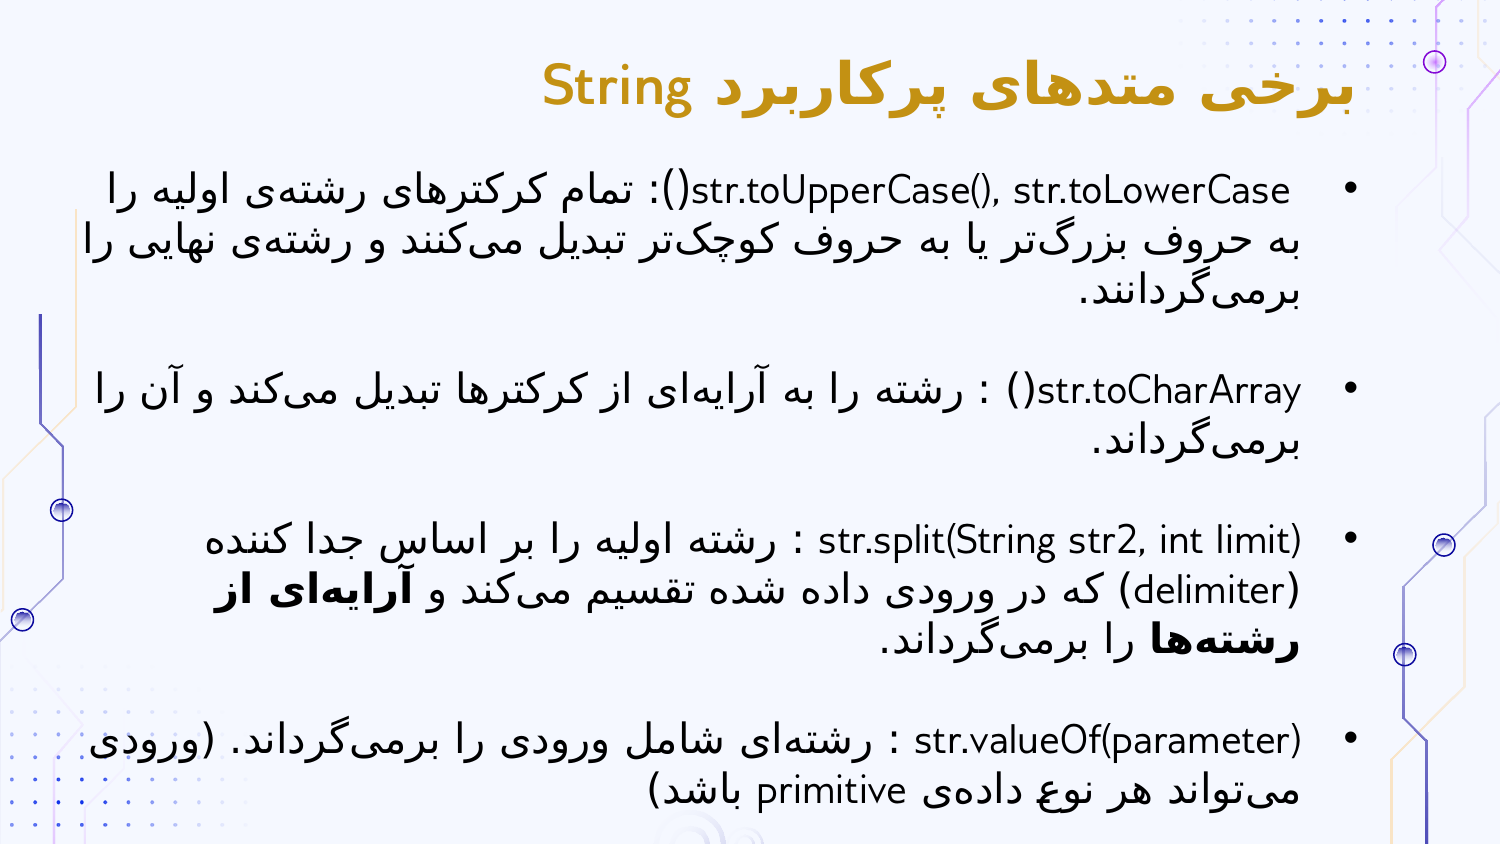

# برخی متد‌های پرکاربرد String
 str.toUpperCase(), str.toLowerCase(): تمام کرکترهای رشته‌ی اولیه را به حروف بزرگ‌تر یا به حروف کوچک‌تر تبدیل می‌کنند و رشته‌ی نهایی را برمی‌گردانند.

str.toCharArray() : رشته را به آرایه‌ای از کرکترها تبدیل می‌کند و آن را برمی‌گرداند.

str.split(String str2, int limit) : رشته اولیه را بر اساس جدا کننده (delimiter) که در ورودی داده شده تقسیم می‌کند و آرایه‌ای از رشته‌ها را برمی‌گرداند.

str.valueOf(parameter) : رشته‌ای شامل ورودی را برمی‌گرداند. (ورودی می‌تواند هر نوع داده‌ی primitive باشد)

str.replace(char oldChar, char newChar) : تمامی کرکترهای قدیمی را با کرکترهای جدید داده شده جایگزین می‌کند و رشته‌ی نهایی را برمی‌گرداند.